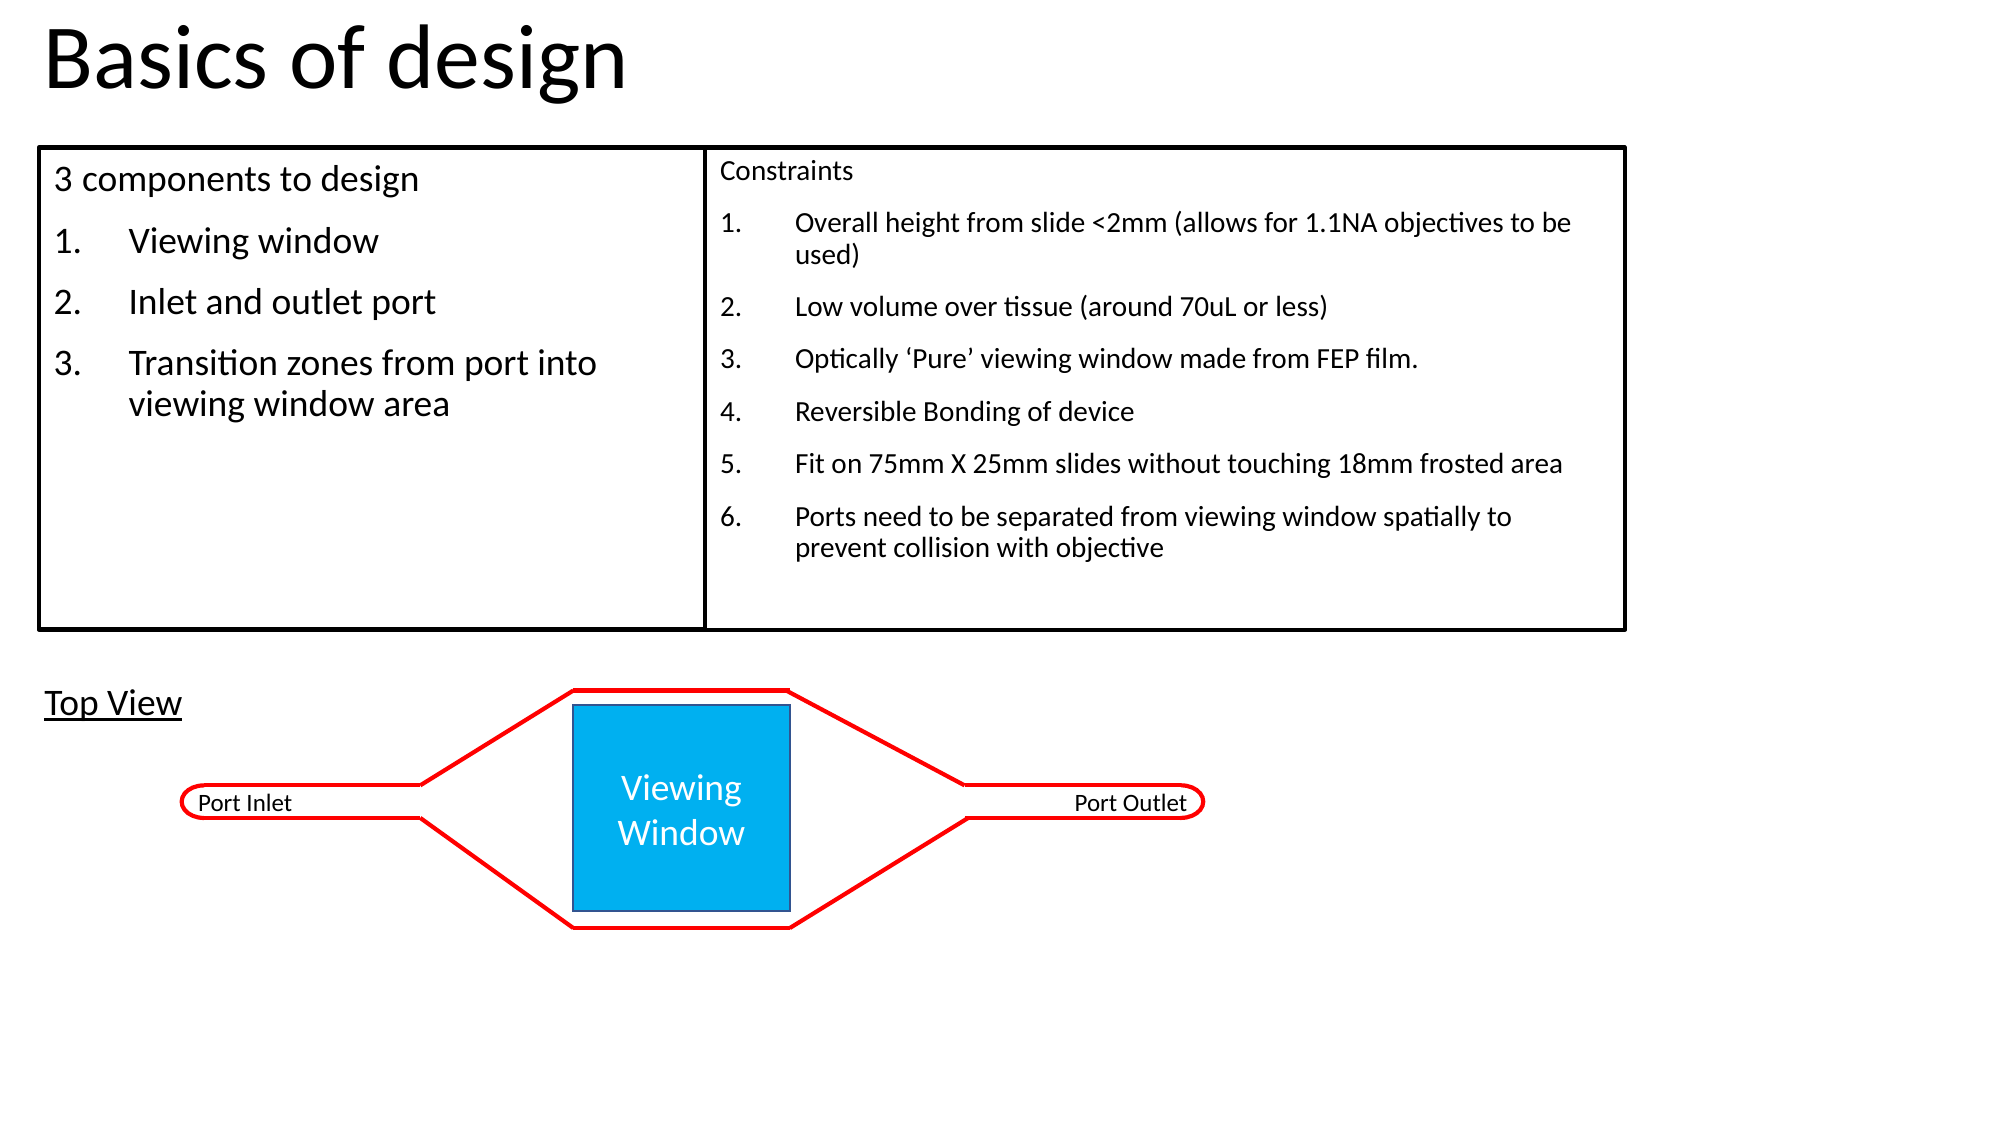

# Basics of design
3 components to design
Viewing window
Inlet and outlet port
Transition zones from port into viewing window area
Constraints
Overall height from slide <2mm (allows for 1.1NA objectives to be used)
Low volume over tissue (around 70uL or less)
Optically ‘Pure’ viewing window made from FEP film.
Reversible Bonding of device
Fit on 75mm X 25mm slides without touching 18mm frosted area
Ports need to be separated from viewing window spatially to prevent collision with objective
Top View
Viewing Window
Port Outlet
Port Inlet